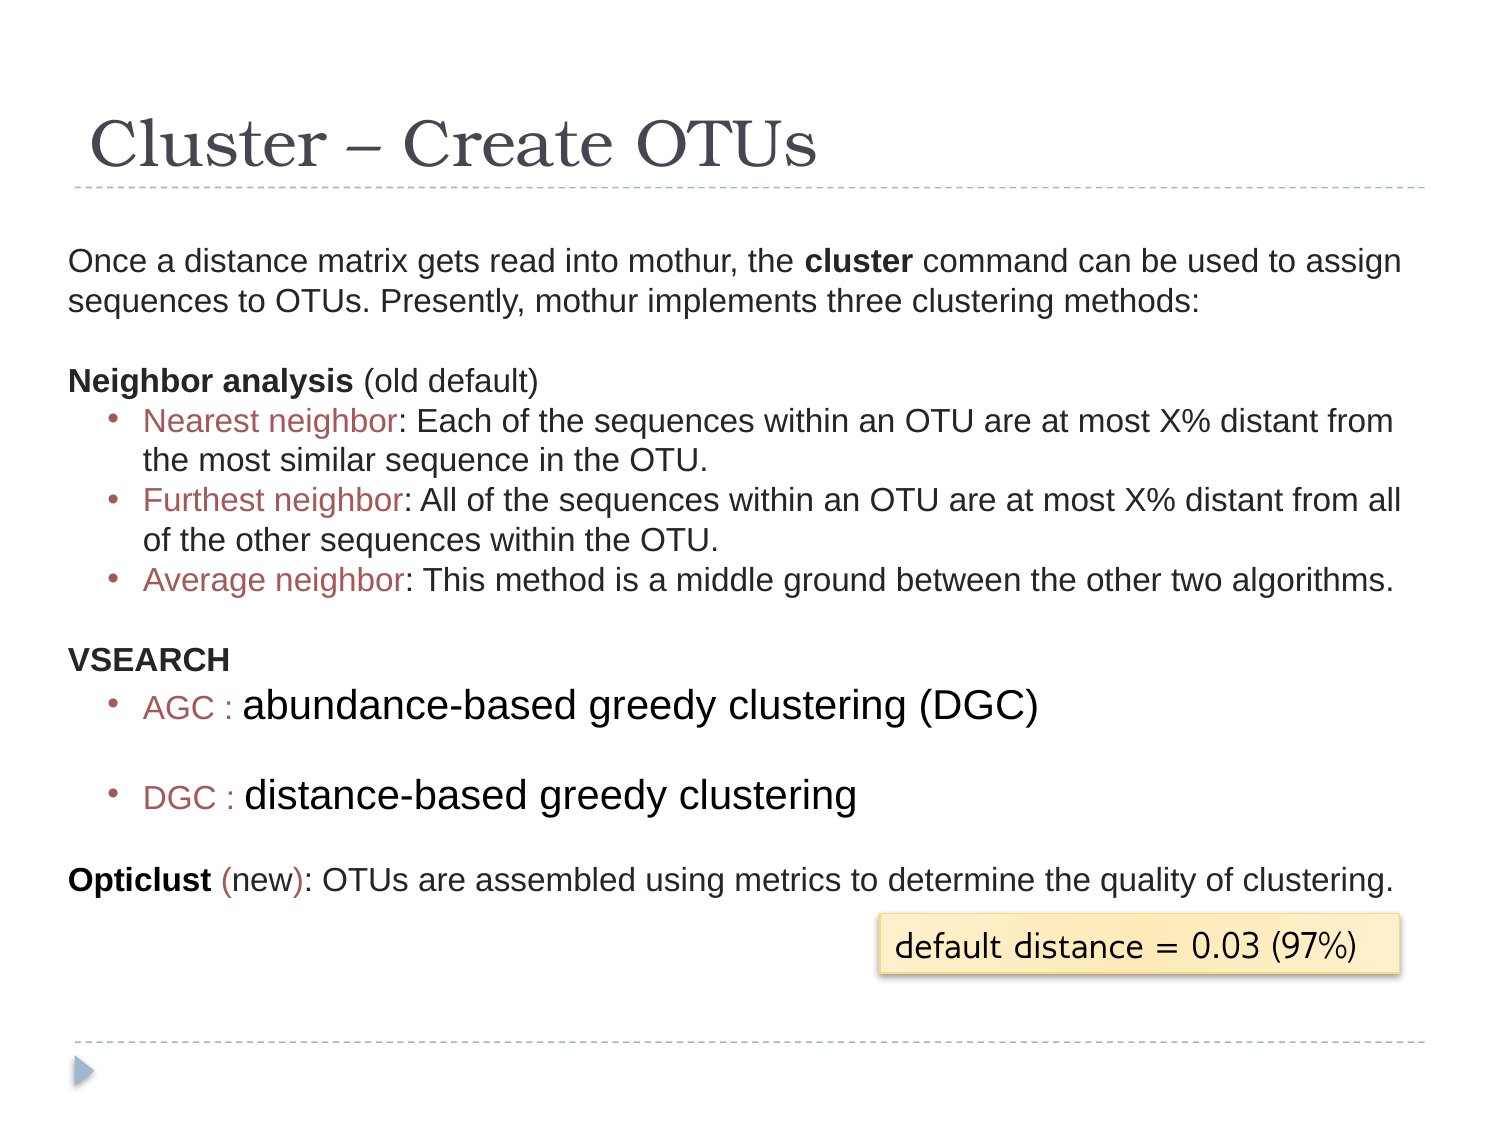

# Cluster – Create OTUs
Once a distance matrix gets read into mothur, the cluster command can be used to assign sequences to OTUs. Presently, mothur implements three clustering methods:

Neighbor analysis (old default)
Nearest neighbor: Each of the sequences within an OTU are at most X% distant from the most similar sequence in the OTU.
Furthest neighbor: All of the sequences within an OTU are at most X% distant from all of the other sequences within the OTU.
Average neighbor: This method is a middle ground between the other two algorithms.

VSEARCH
AGC : abundance-based greedy clustering (DGC)
DGC : distance-based greedy clustering

Opticlust (new): OTUs are assembled using metrics to determine the quality of clustering.
default distance = 0.03 (97%)